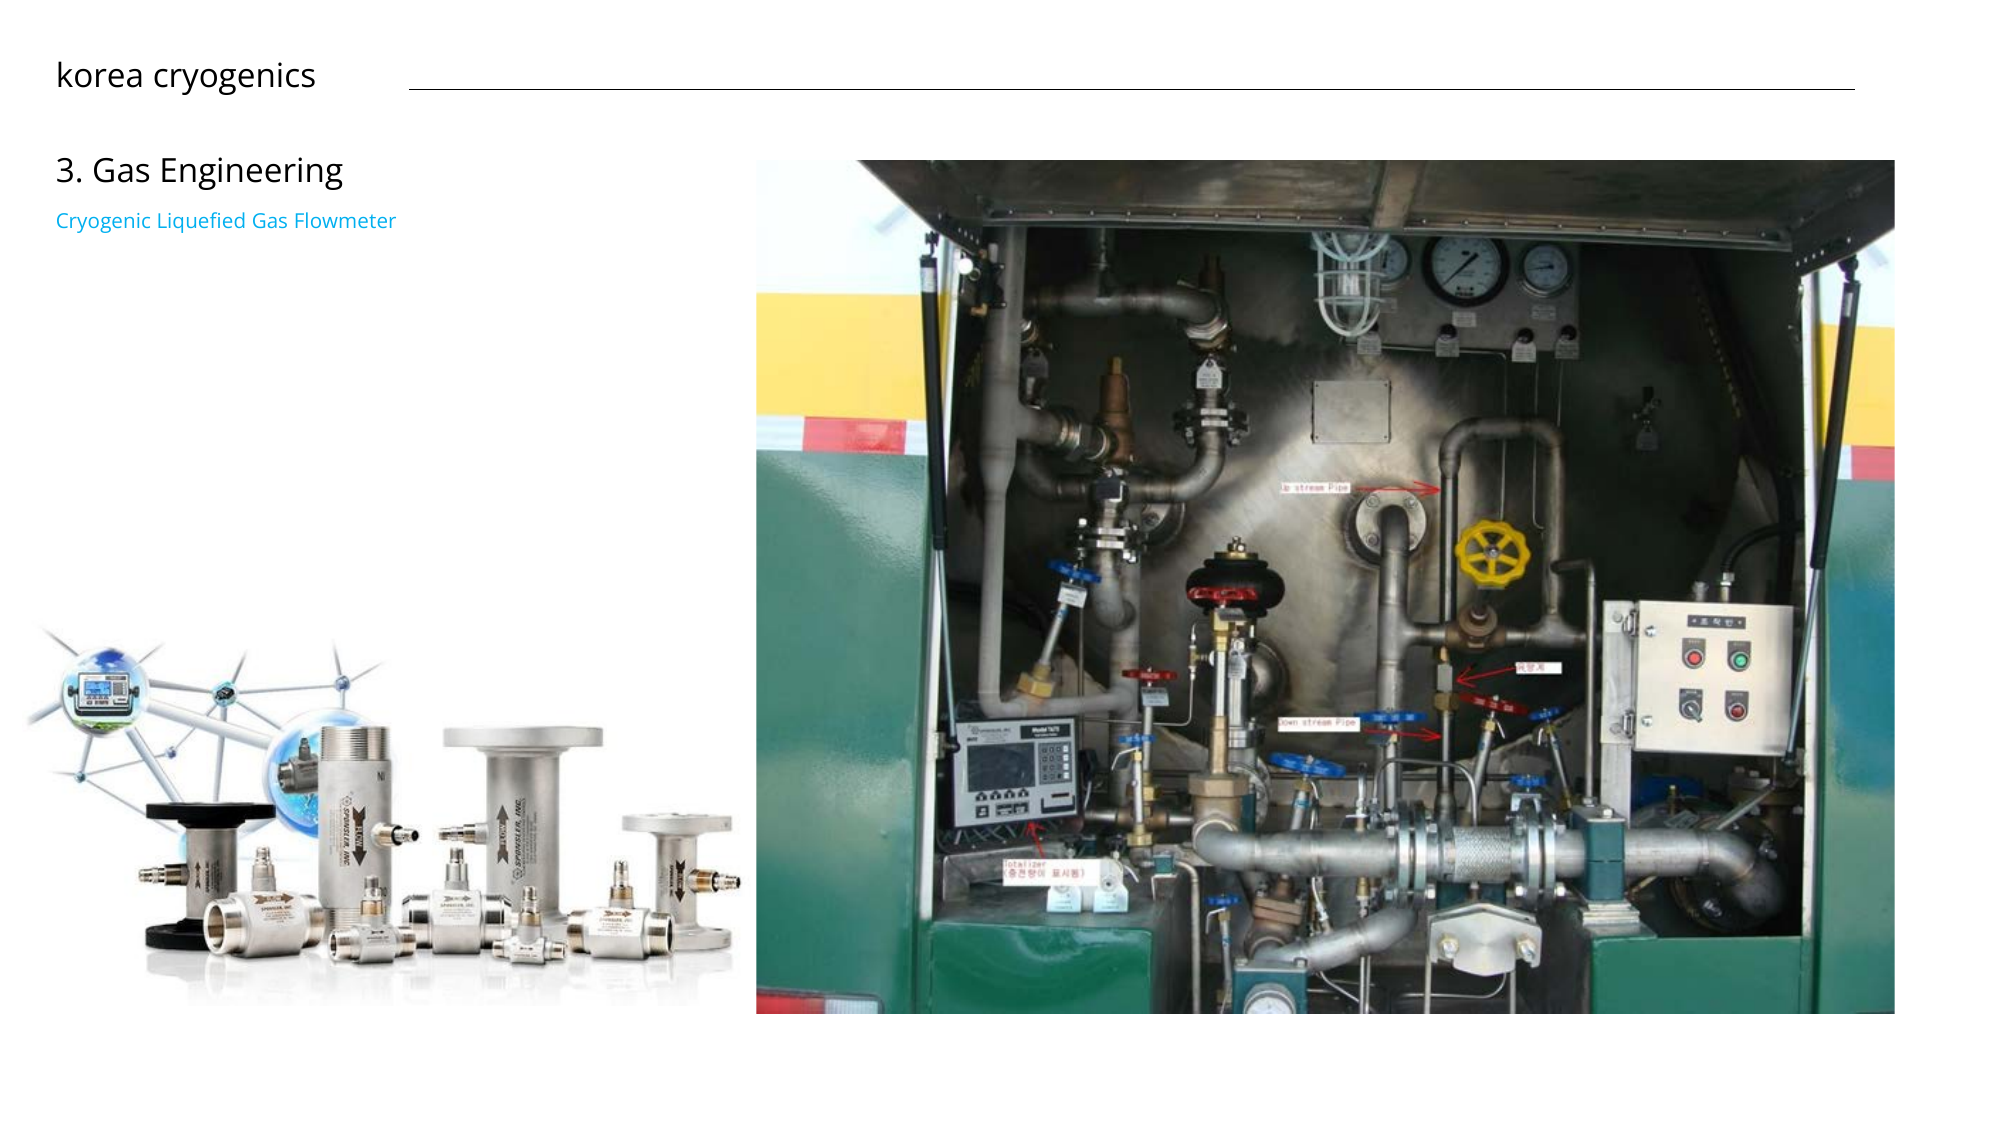

korea cryogenics

3. Gas Engineering

Cryogenic Liquefied Gas Flowmeter